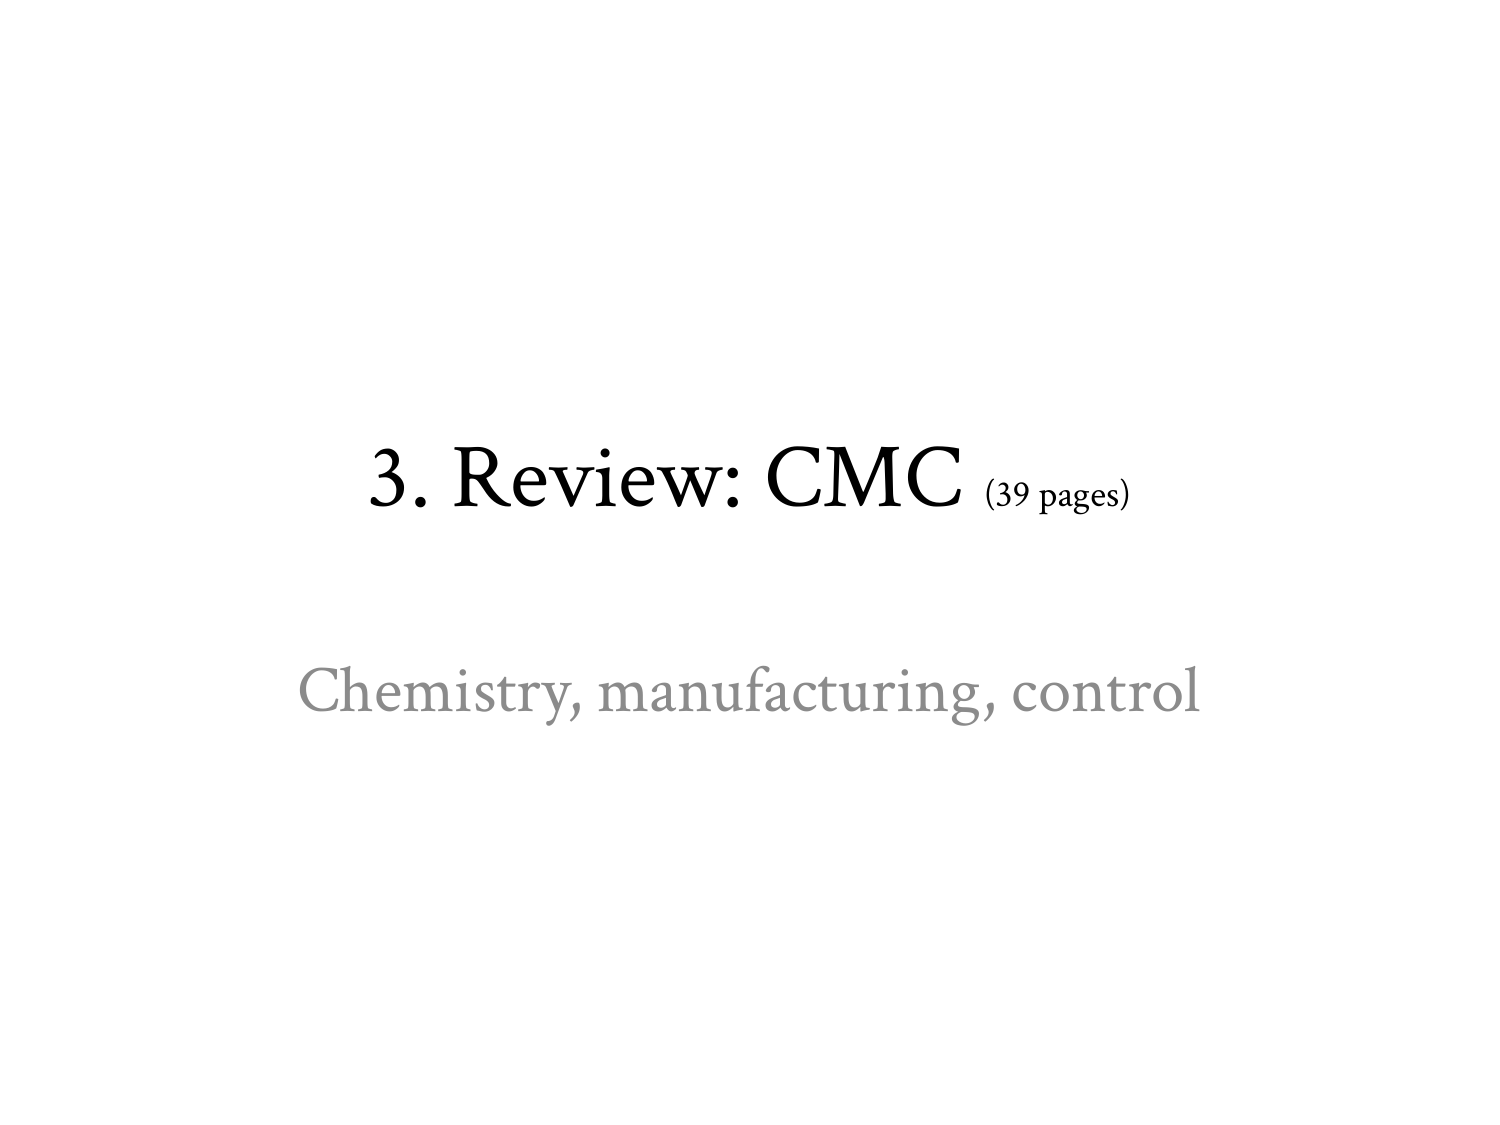

# 3. Review: CMC (39 pages)
Chemistry, manufacturing, control